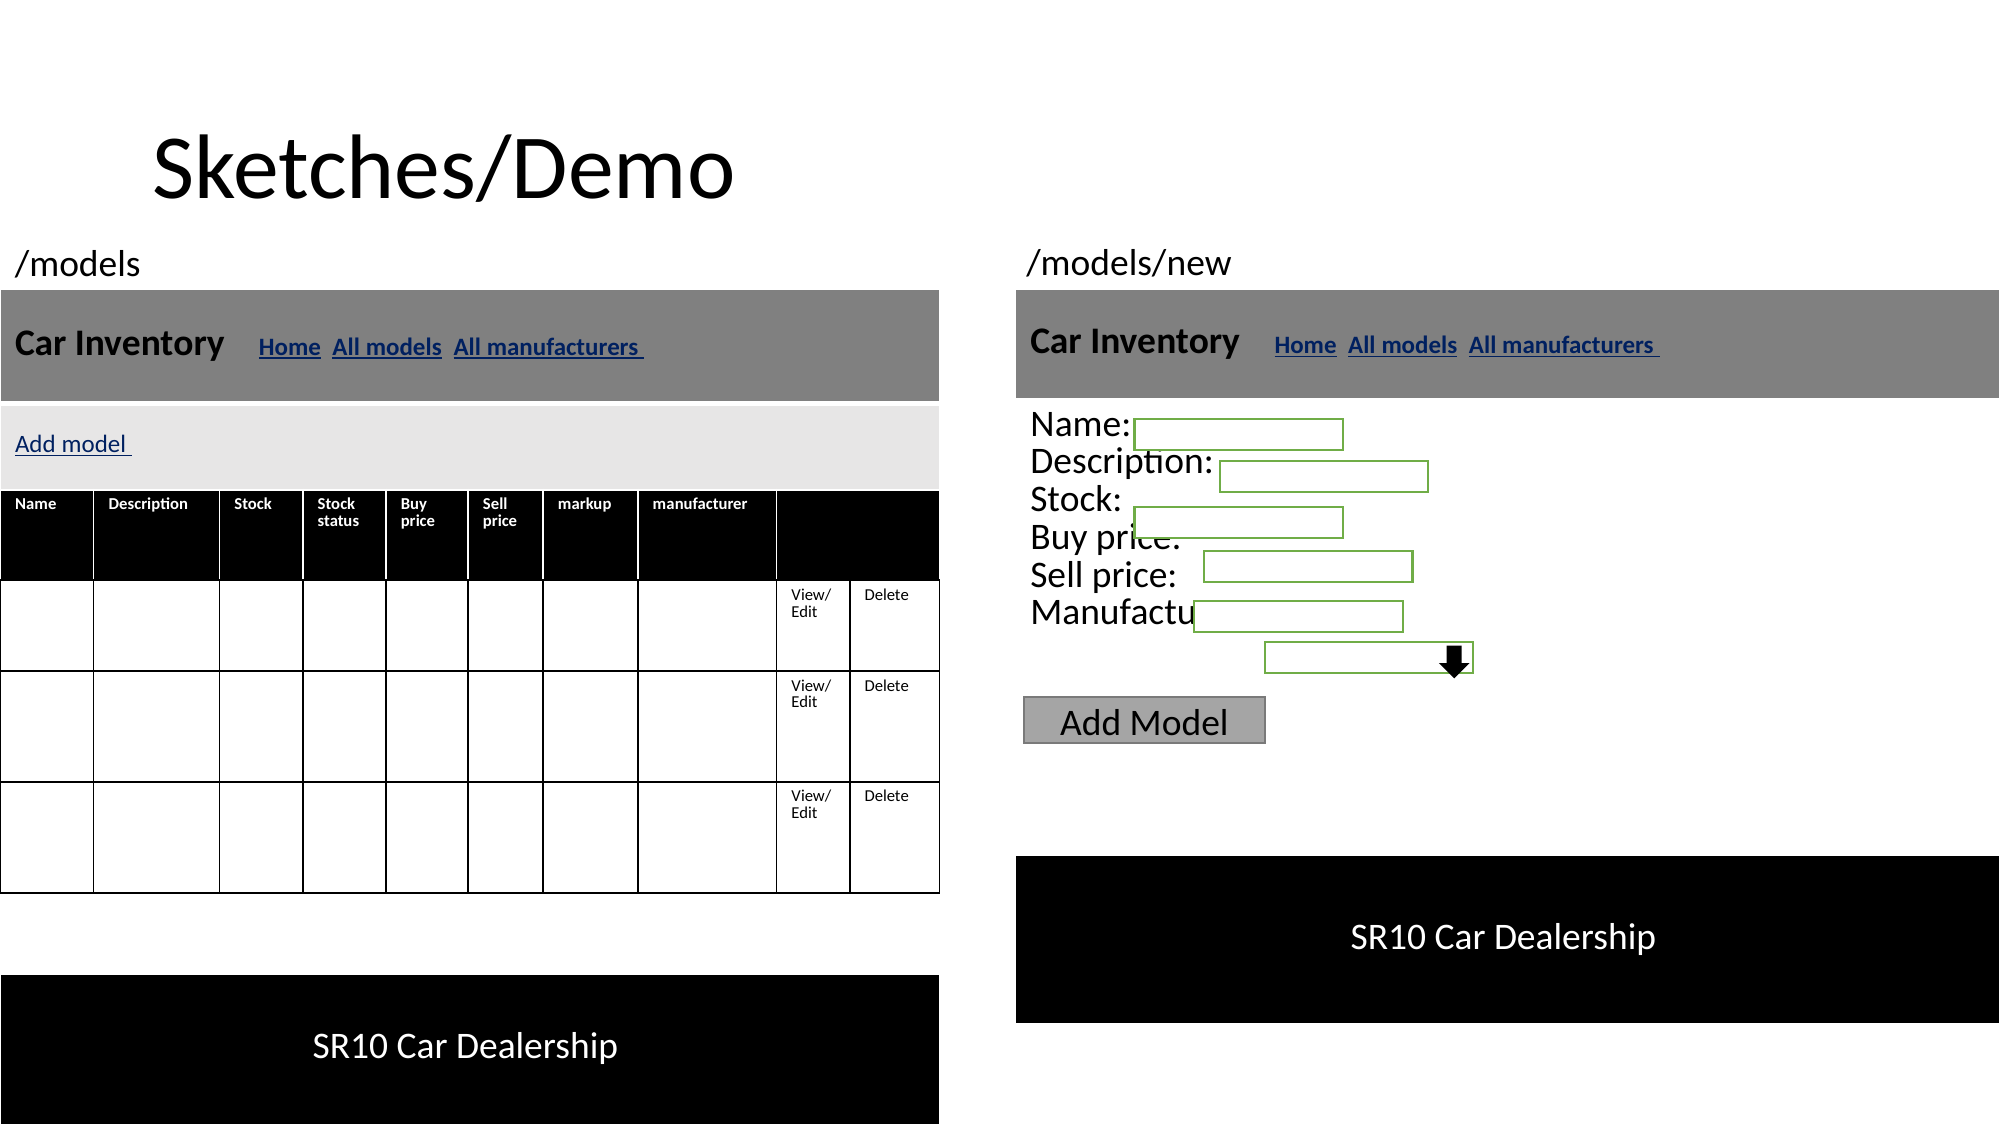

# Sketches/Demo
/models/new
/models
| Car Inventory Home All models All manufacturers |
| --- |
| Add model |
|  |
| SR10 Car Dealership |
| Car Inventory Home All models All manufacturers |
| --- |
| Name: Description: Stock: Buy price: Sell price: Manufacturer: |
| SR10 Car Dealership |

| Name | Description | Stock | Stock status | Buy price | Sell price | markup | manufacturer |  |  |
| --- | --- | --- | --- | --- | --- | --- | --- | --- | --- |
|  |  |  |  |  |  |  |  | View/ Edit | Delete |
|  |  |  |  |  |  |  |  | View/ Edit | Delete |
|  |  |  |  |  |  |  |  | View/ Edit | Delete |

Add Model